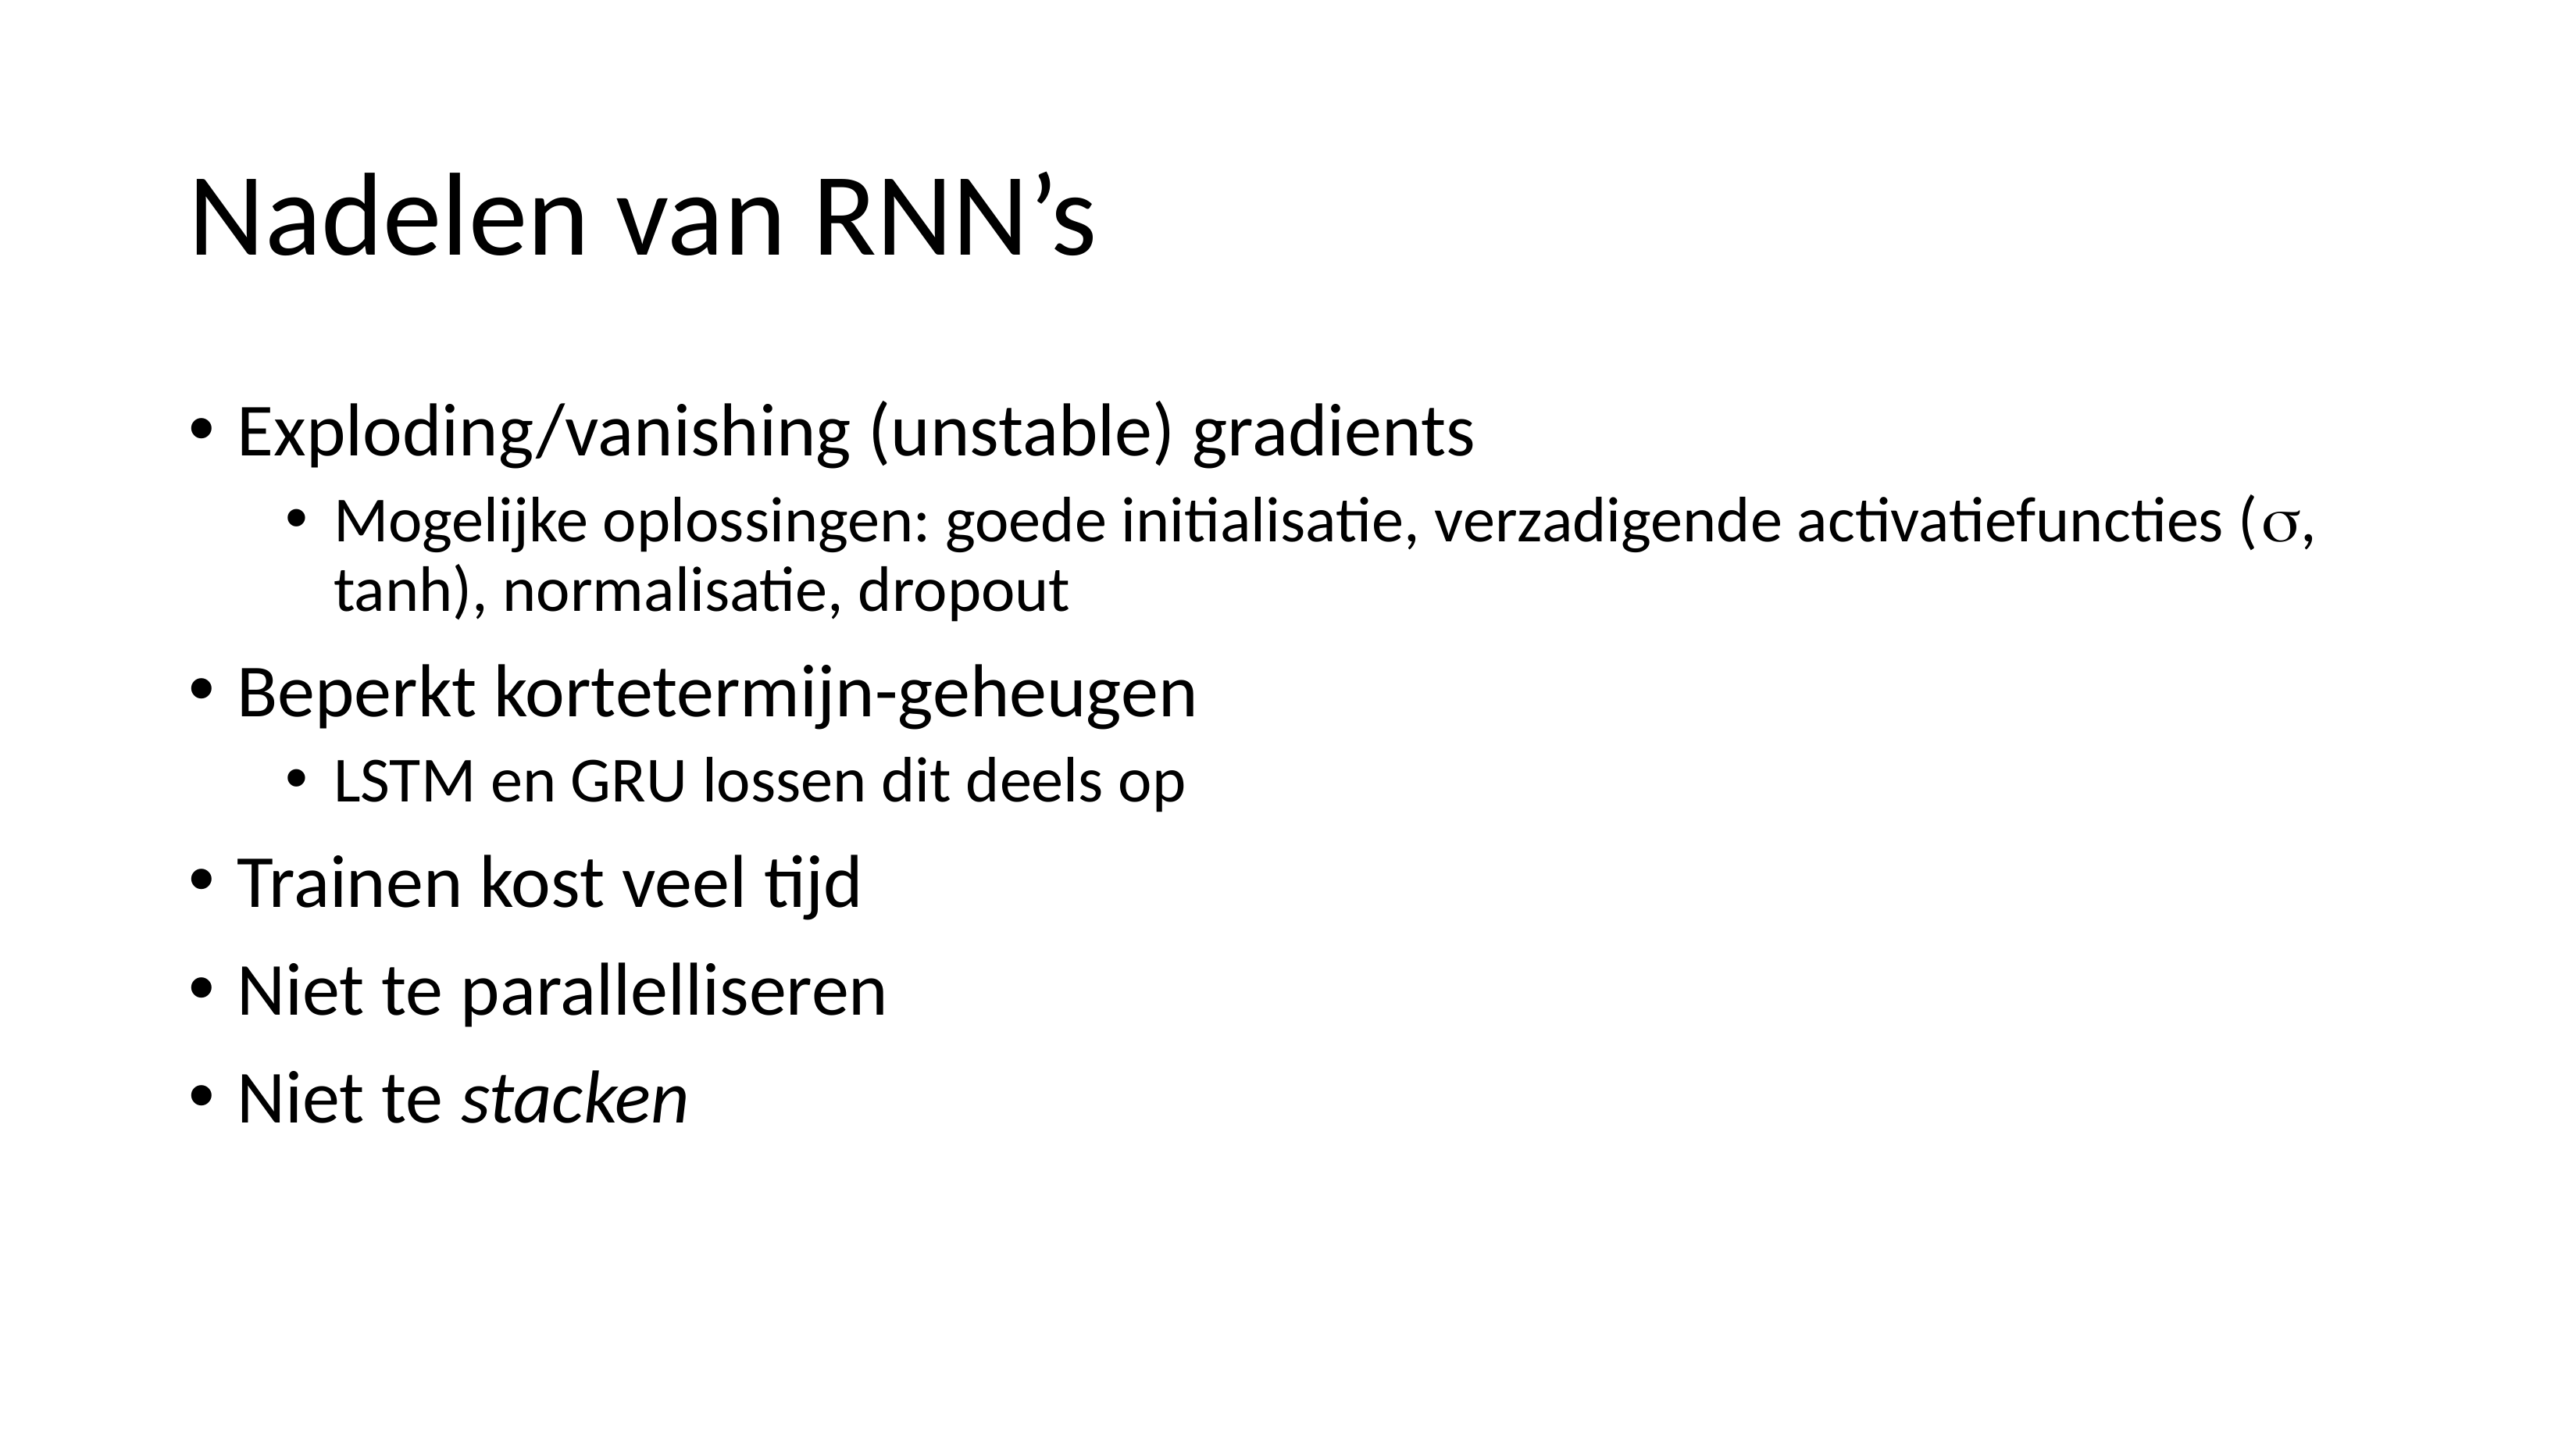

# Nadelen van RNN’s
Exploding/vanishing (unstable) gradients
Mogelijke oplossingen: goede initialisatie, verzadigende activatiefuncties (σ, tanh), normalisatie, dropout
Beperkt kortetermijn-geheugen
LSTM en GRU lossen dit deels op
Trainen kost veel tijd
Niet te parallelliseren
Niet te stacken